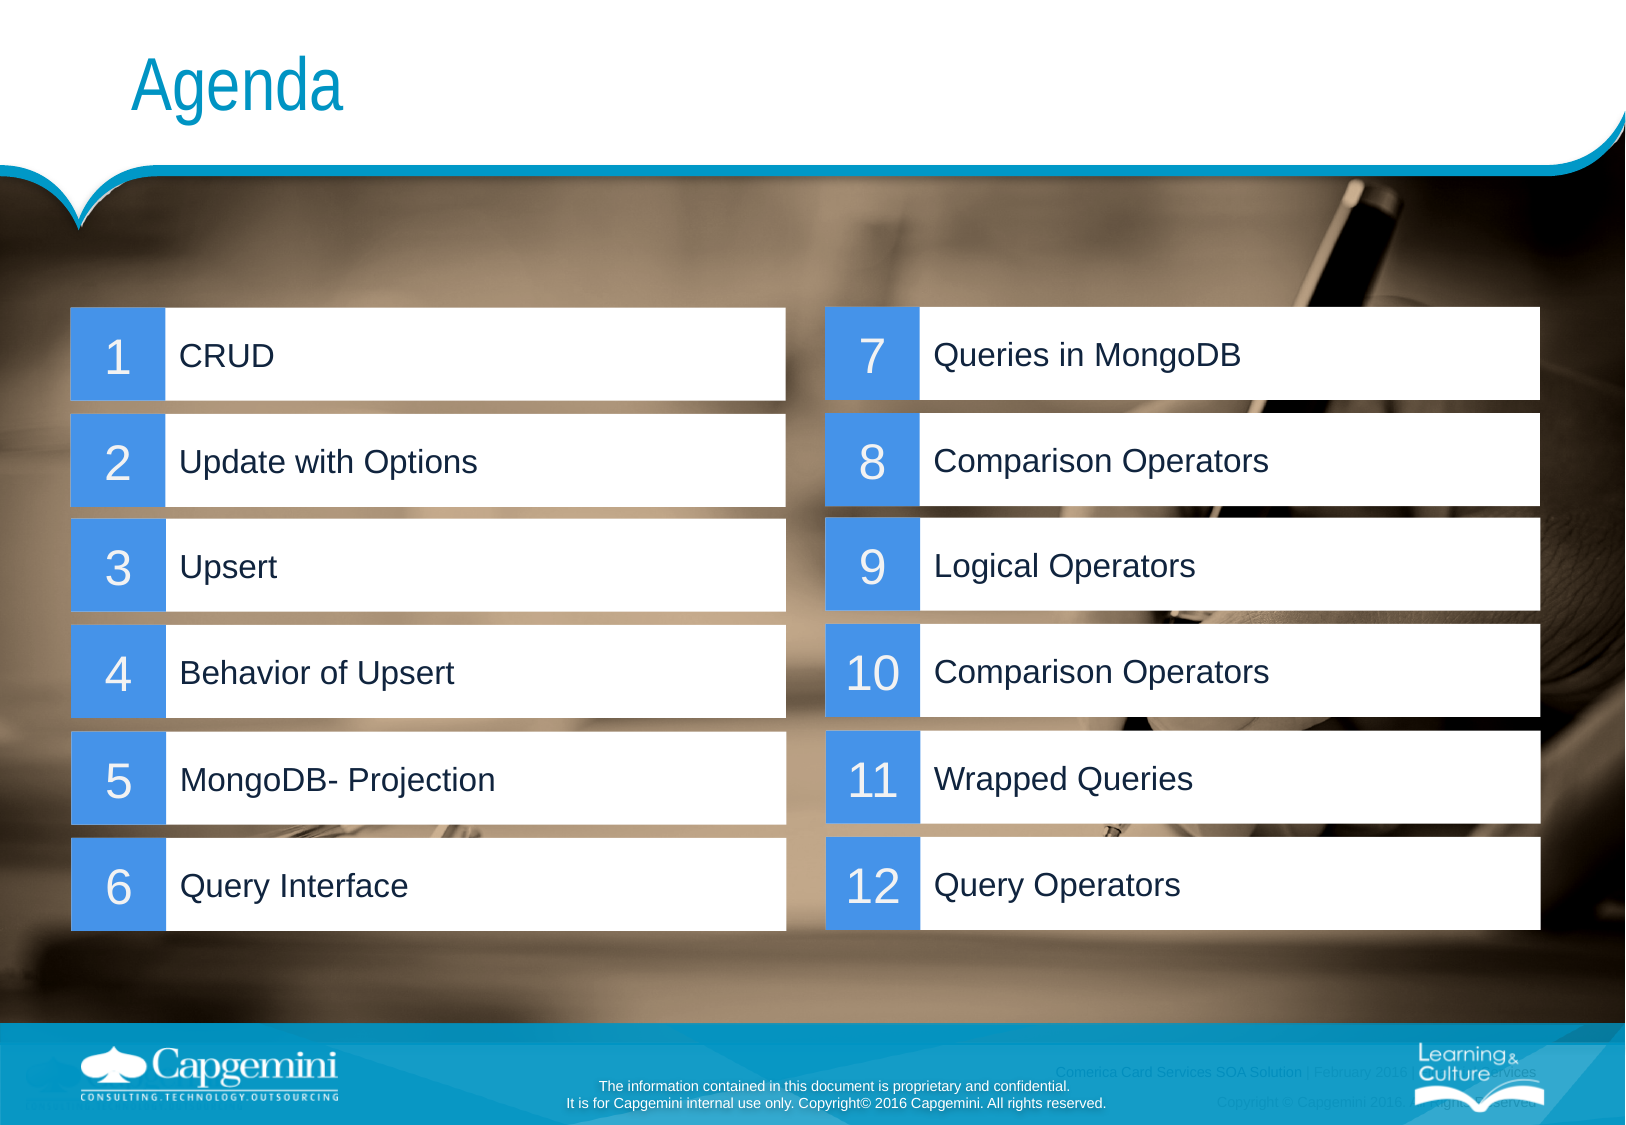

# Agenda
Queries in MongoDB
7
Comparison Operators
8
Logical Operators
9
Comparison Operators
10
Wrapped Queries
11
Query Operators
12
CRUD
1
Update with Options
2
Upsert
3
Behavior of Upsert
4
MongoDB- Projection
5
Query Interface
6